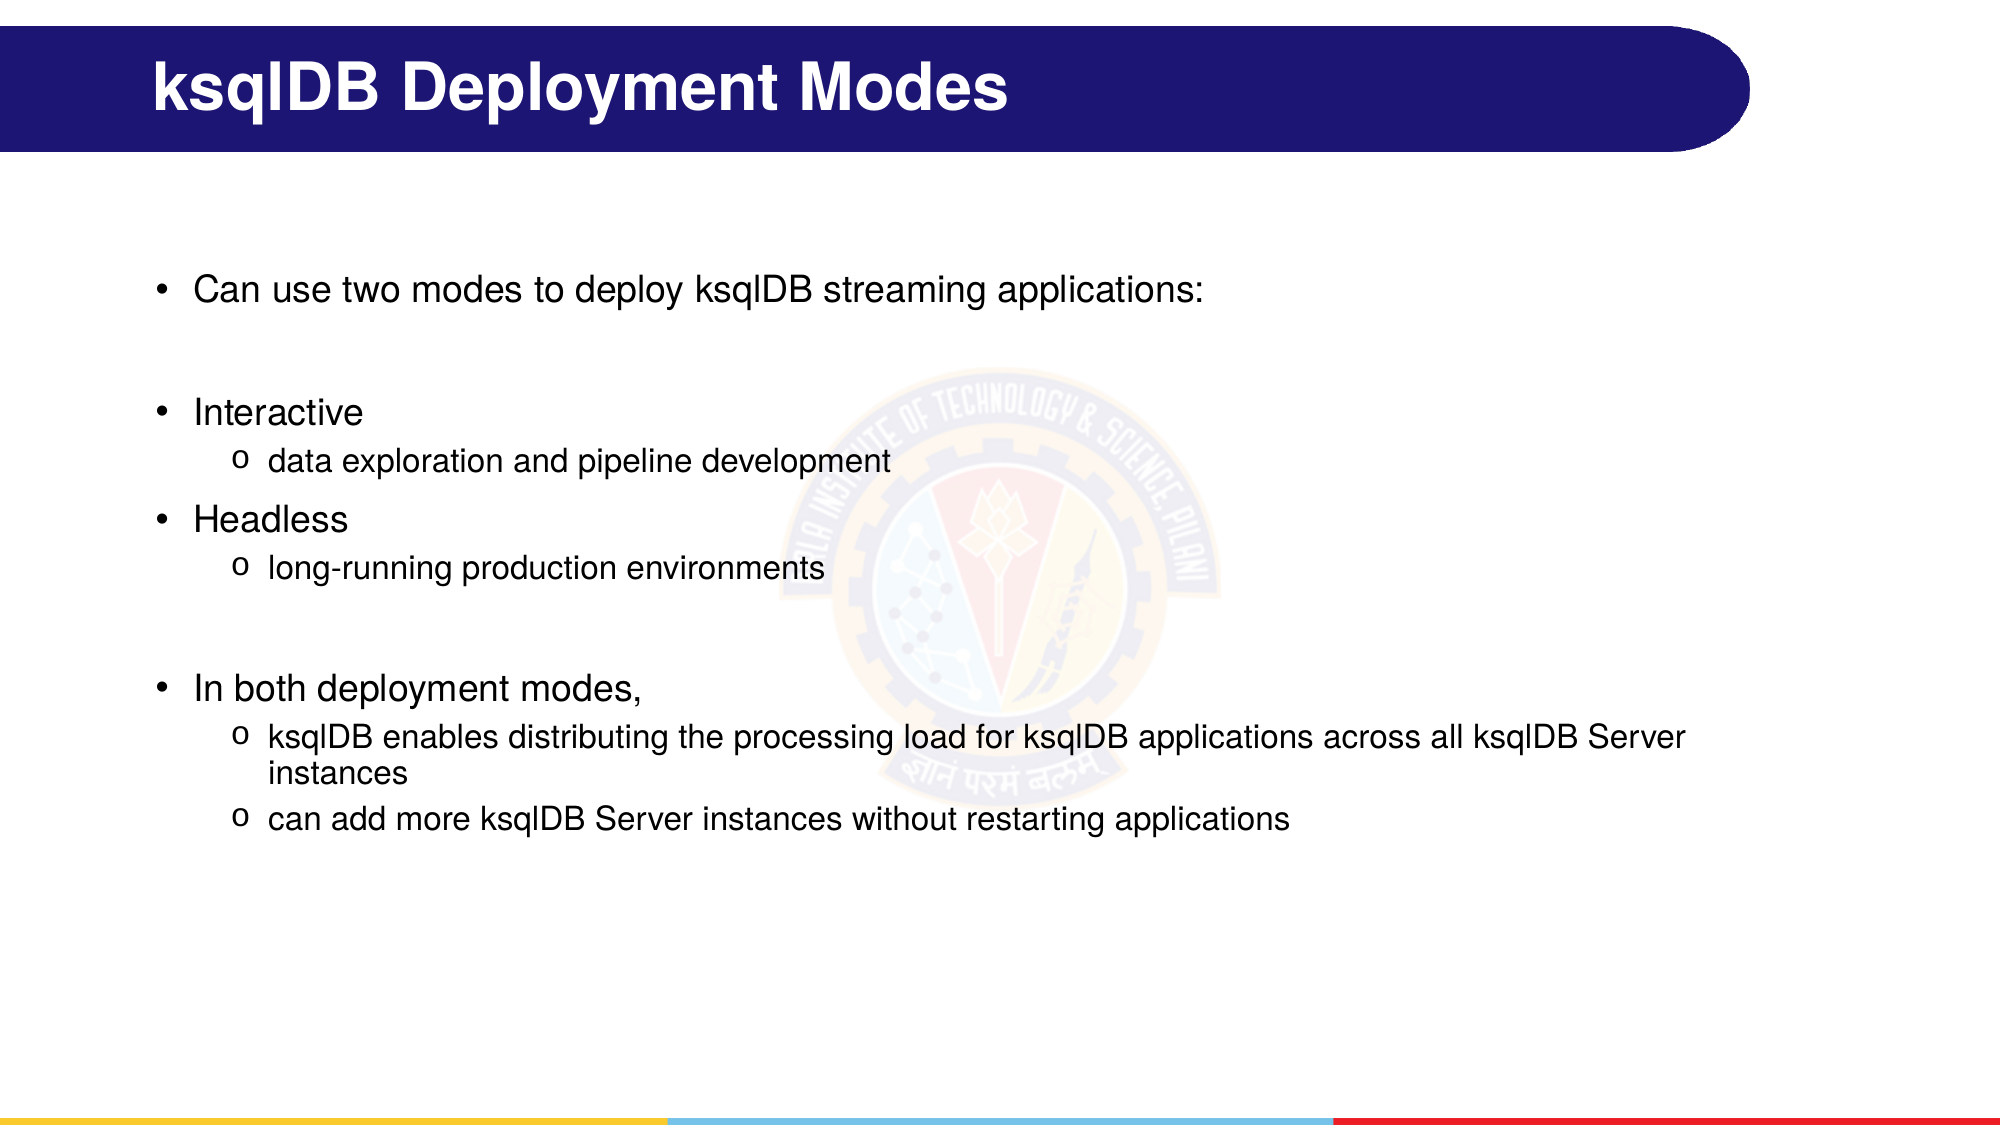

# ksqlDB Deployment Modes

Can use two modes to deploy ksqlDB streaming applications:

Interactive
data exploration and pipeline development
Headless
long-running production environments

In both deployment modes,
ksqlDB enables distributing the processing load for ksqlDB applications across all ksqlDB Server instances
can add more ksqlDB Server instances without restarting applications